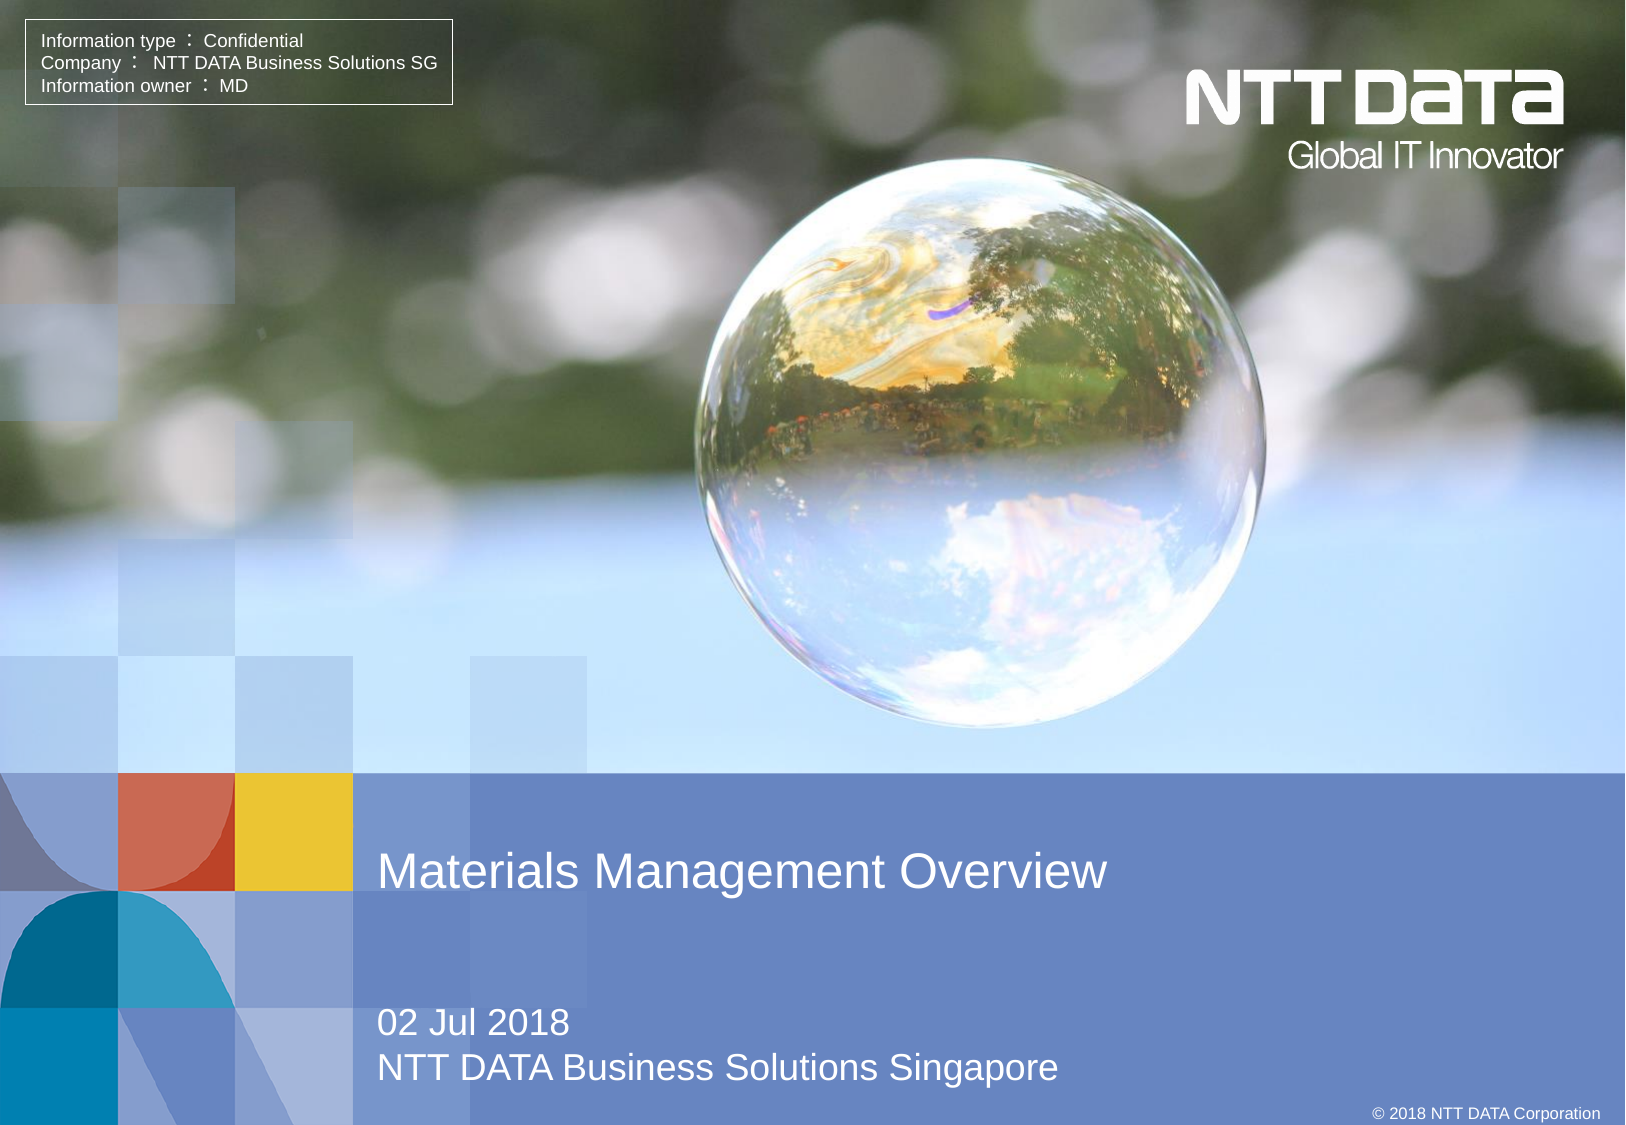

Information type：Confidential
Company： NTT DATA Business Solutions SG
Information owner：MD
Materials Management Overview
02 Jul 2018
NTT DATA Business Solutions Singapore